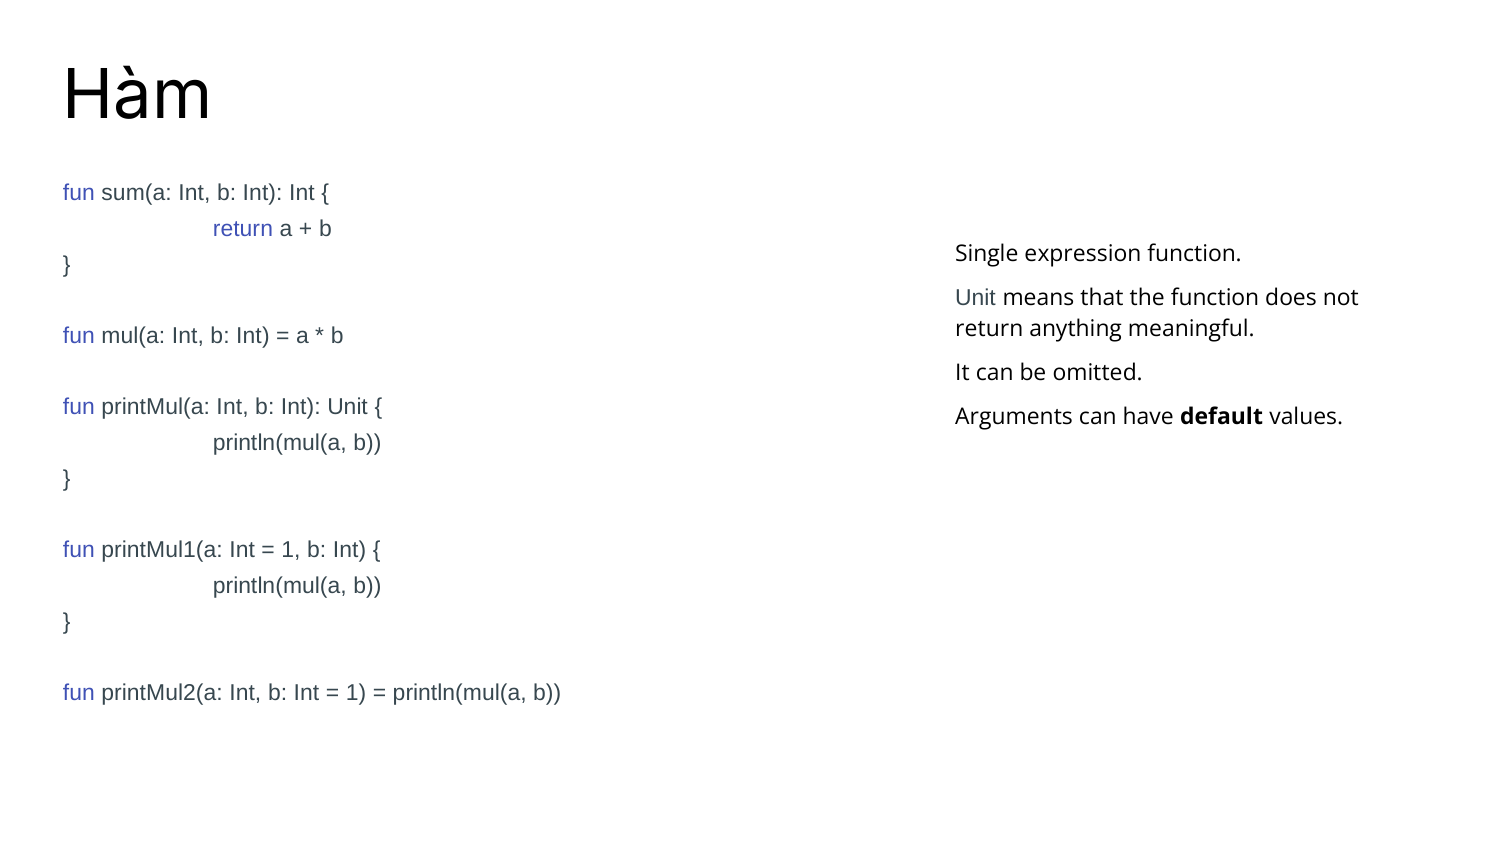

# Hàm
fun sum(a: Int, b: Int): Int {
	return a + b
}

fun mul(a: Int, b: Int) = a * b

fun printMul(a: Int, b: Int): Unit {
	println(mul(a, b))
}

fun printMul1(a: Int = 1, b: Int) {
	println(mul(a, b))
}

fun printMul2(a: Int, b: Int = 1) = println(mul(a, b))

Single expression function.
Unit means that the function does not return anything meaningful.
It can be omitted.
Arguments can have default values.